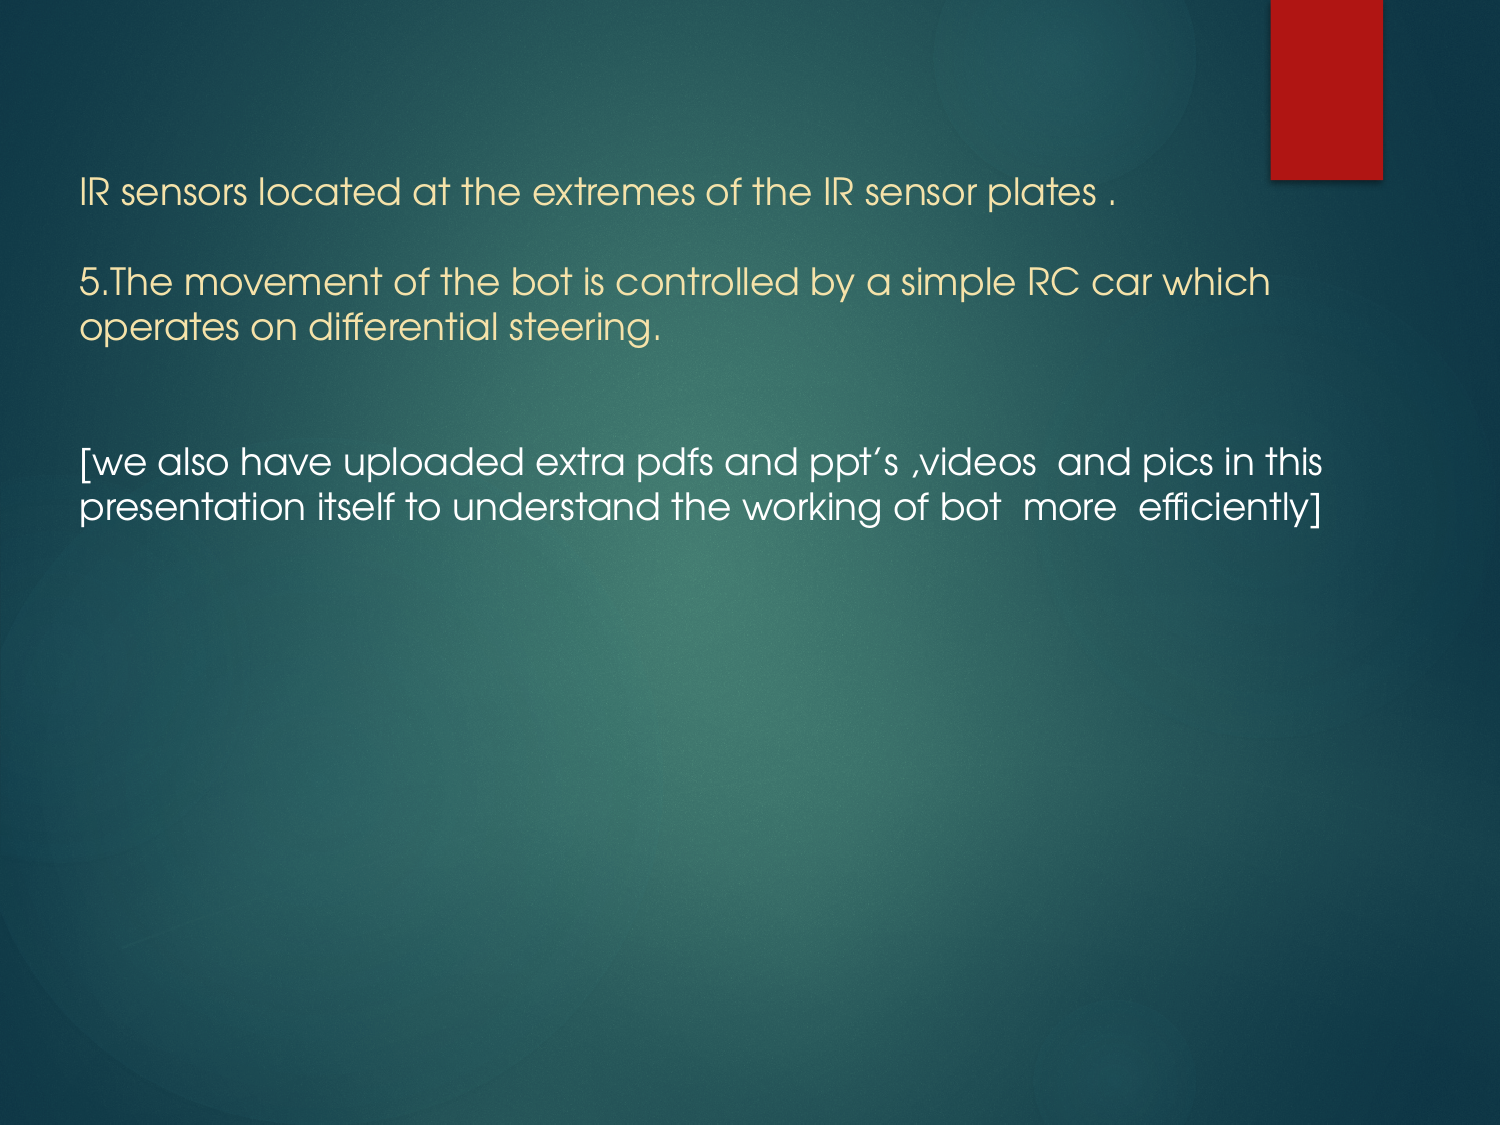

IR sensors located at the extremes of the IR sensor plates .

5.The movement of the bot is controlled by a simple RC car which operates on differential steering.

[we also have uploaded extra pdfs and ppt’s ,videos  and pics in this presentation itself to understand the working of bot  more  efficiently]